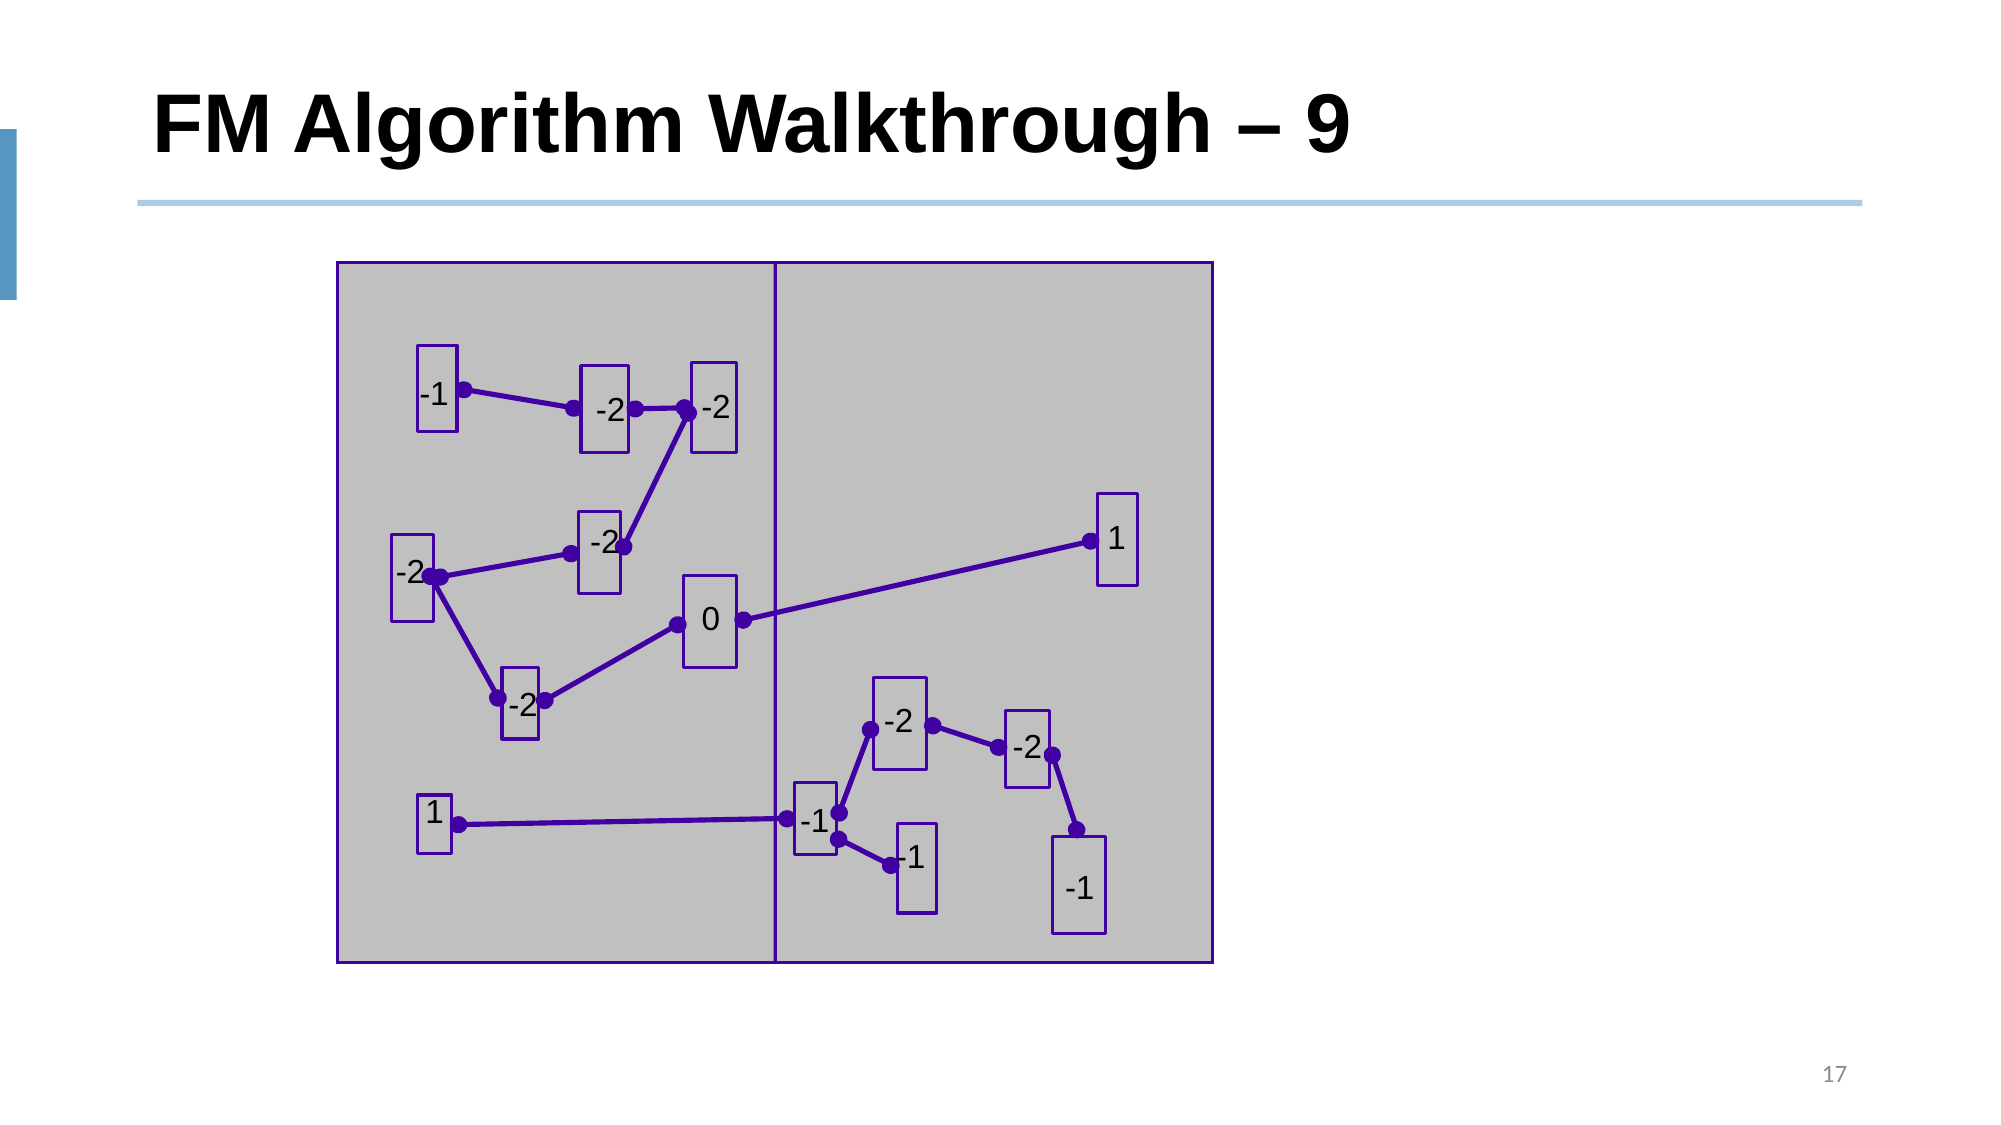

# FM Algorithm Walkthrough – 9

-1

-2
-2

1
-2

-2

0

-2
-2

-2

 1

-1

-1

-1
17